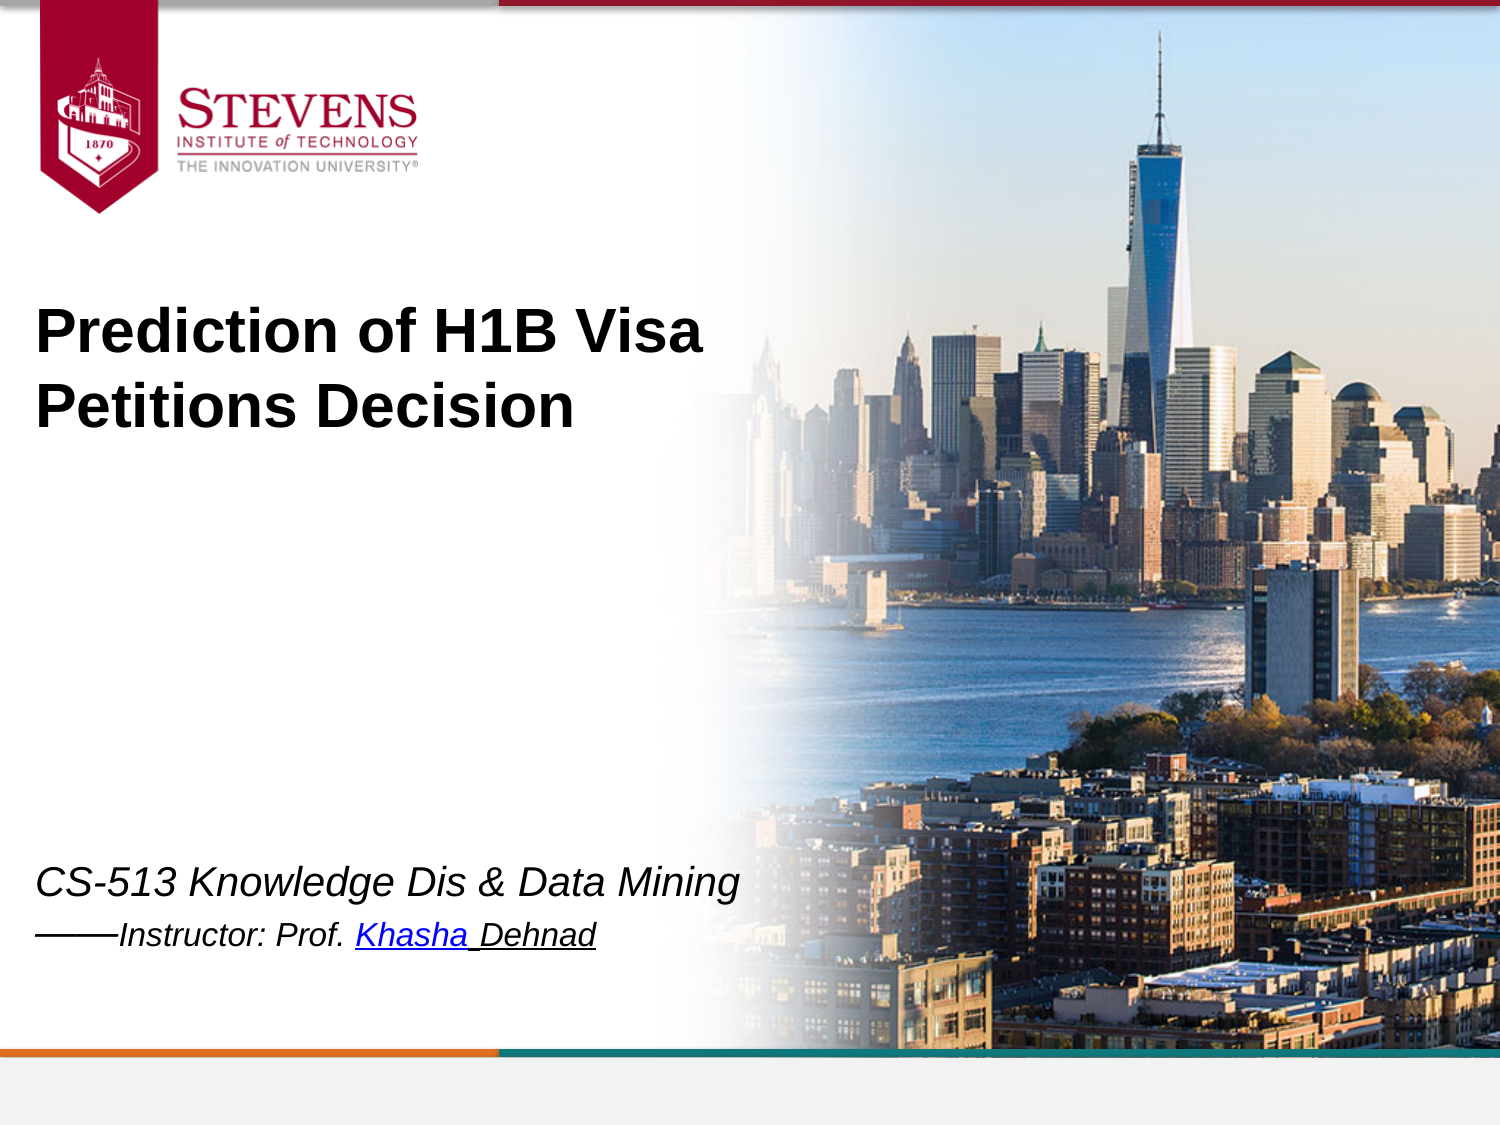

Prediction of H1B Visa Petitions Decision
CS-513 Knowledge Dis & Data Mining
——Instructor: Prof. Khasha Dehnad